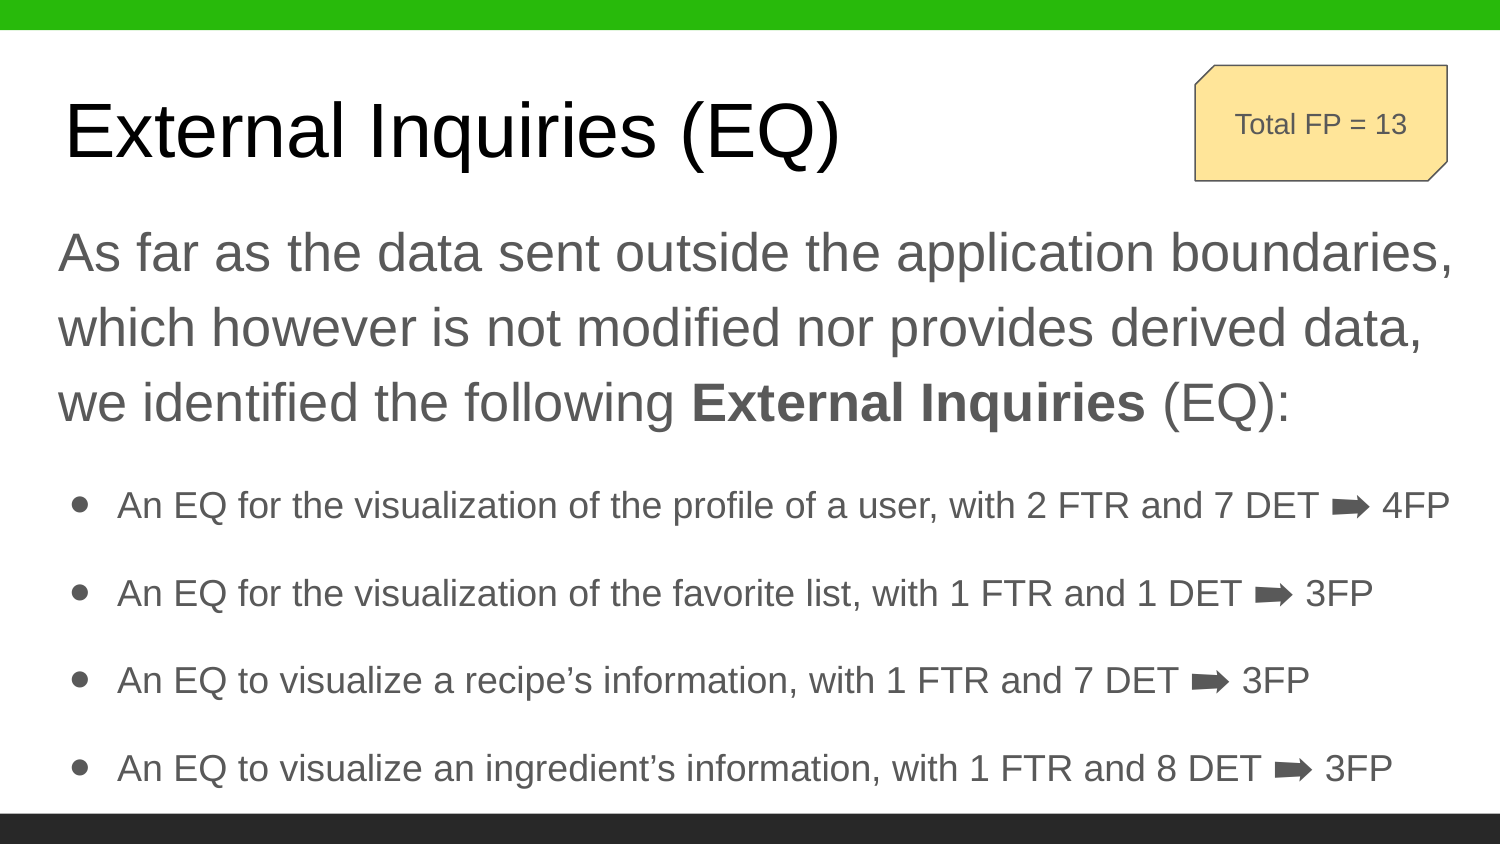

Total FP = 13
# External Inquiries (EQ)
As far as the data sent outside the application boundaries, which however is not modified nor provides derived data, we identified the following External Inquiries (EQ):

An EQ for the visualization of the profile of a user, with 2 FTR and 7 DET ➡ 4FP

An EQ for the visualization of the favorite list, with 1 FTR and 1 DET ➡ 3FP

An EQ to visualize a recipe’s information, with 1 FTR and 7 DET ➡ 3FP

An EQ to visualize an ingredient’s information, with 1 FTR and 8 DET ➡ 3FP